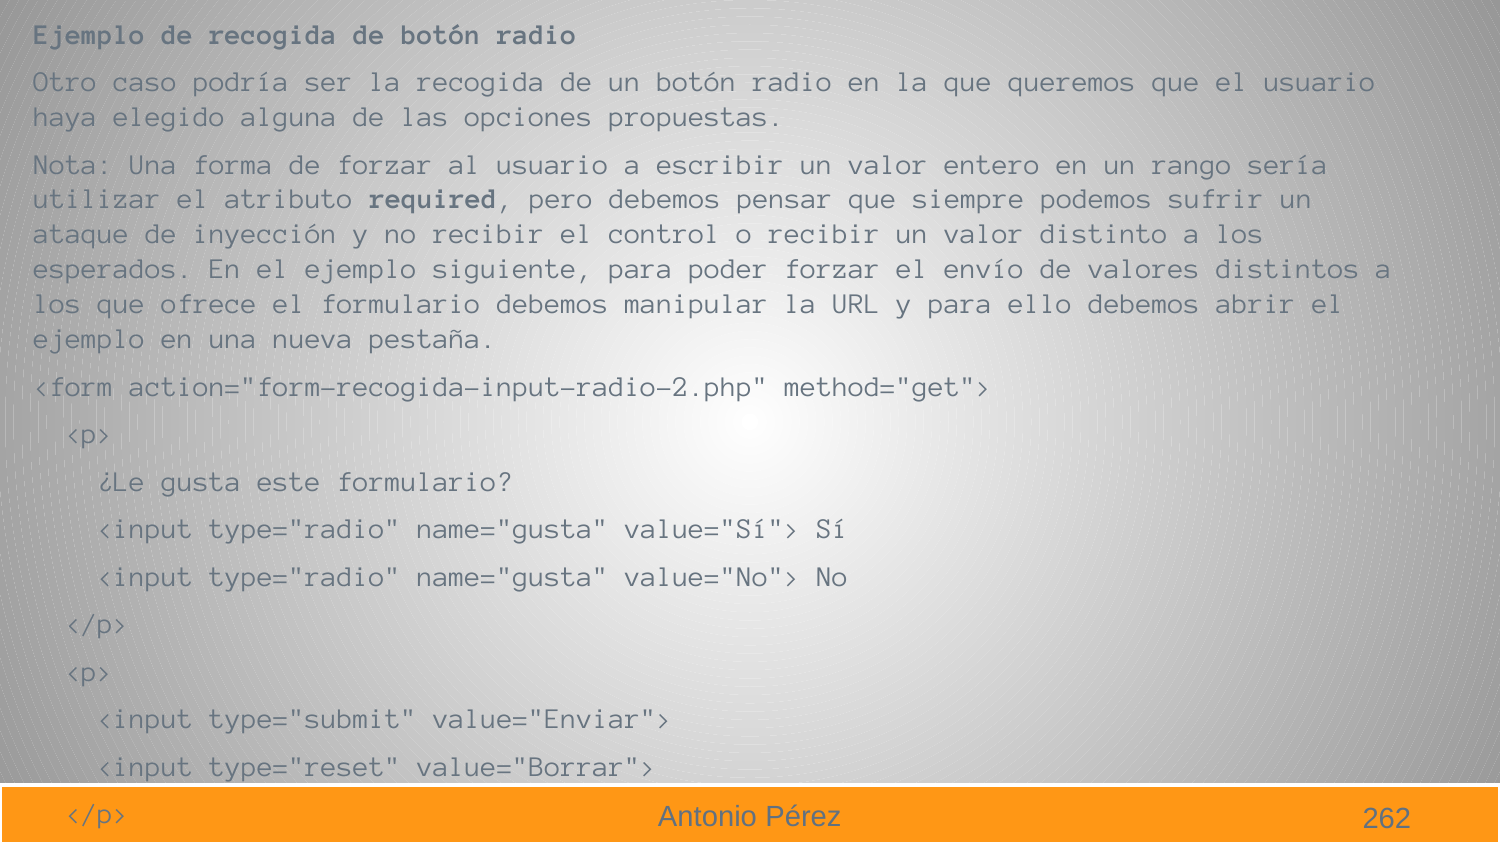

Ejemplo de recogida de botón radio
Otro caso podría ser la recogida de un botón radio en la que queremos que el usuario haya elegido alguna de las opciones propuestas.
Nota: Una forma de forzar al usuario a escribir un valor entero en un rango sería utilizar el atributo required, pero debemos pensar que siempre podemos sufrir un ataque de inyección y no recibir el control o recibir un valor distinto a los esperados. En el ejemplo siguiente, para poder forzar el envío de valores distintos a los que ofrece el formulario debemos manipular la URL y para ello debemos abrir el ejemplo en una nueva pestaña.
<form action="form-recogida-input-radio-2.php" method="get">
  <p>
    ¿Le gusta este formulario?
    <input type="radio" name="gusta" value="Sí"> Sí
    <input type="radio" name="gusta" value="No"> No
  </p>
  <p>
    <input type="submit" value="Enviar">
    <input type="reset" value="Borrar">
  </p>
</form>

262